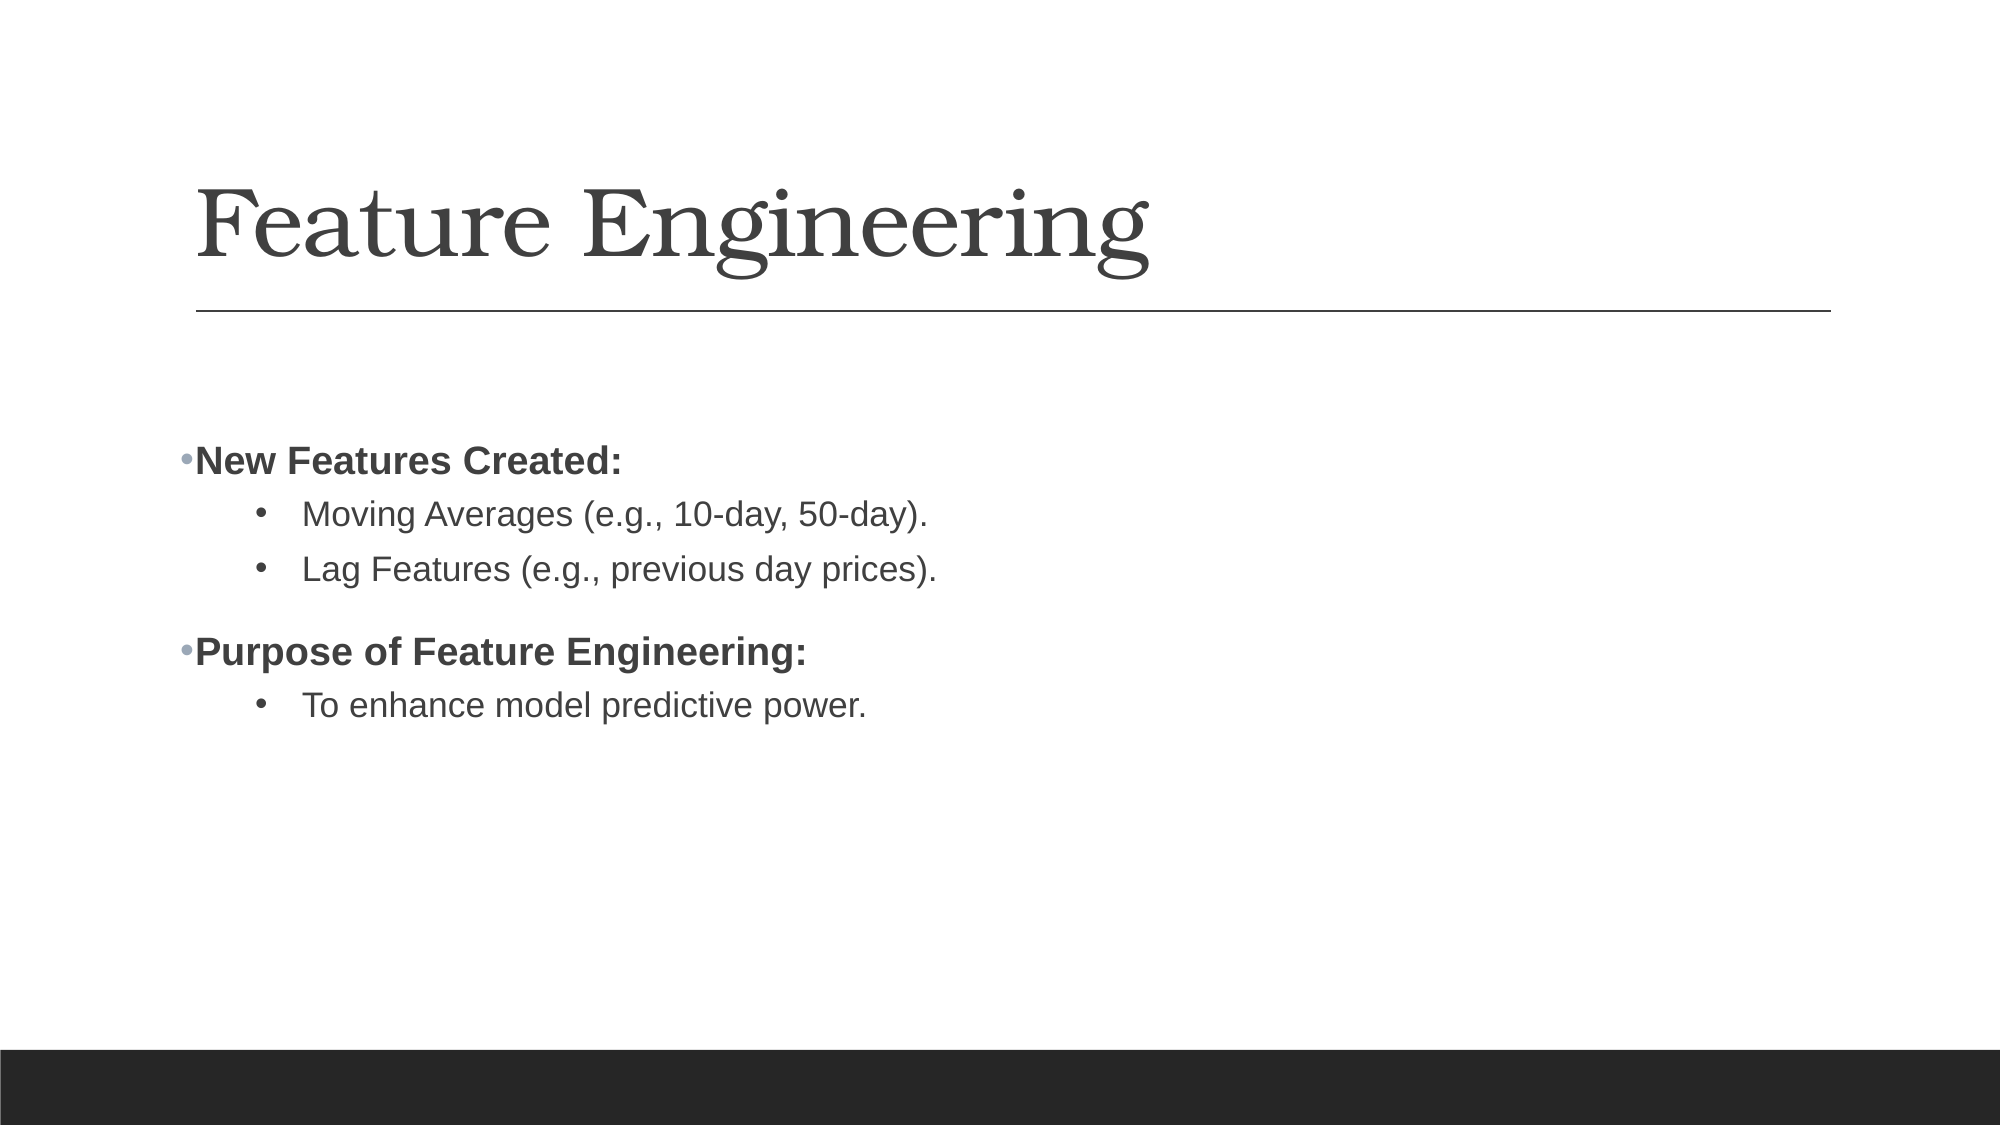

# Feature Engineering

New Features Created:
Moving Averages (e.g., 10-day, 50-day).
Lag Features (e.g., previous day prices).
Purpose of Feature Engineering:
To enhance model predictive power.